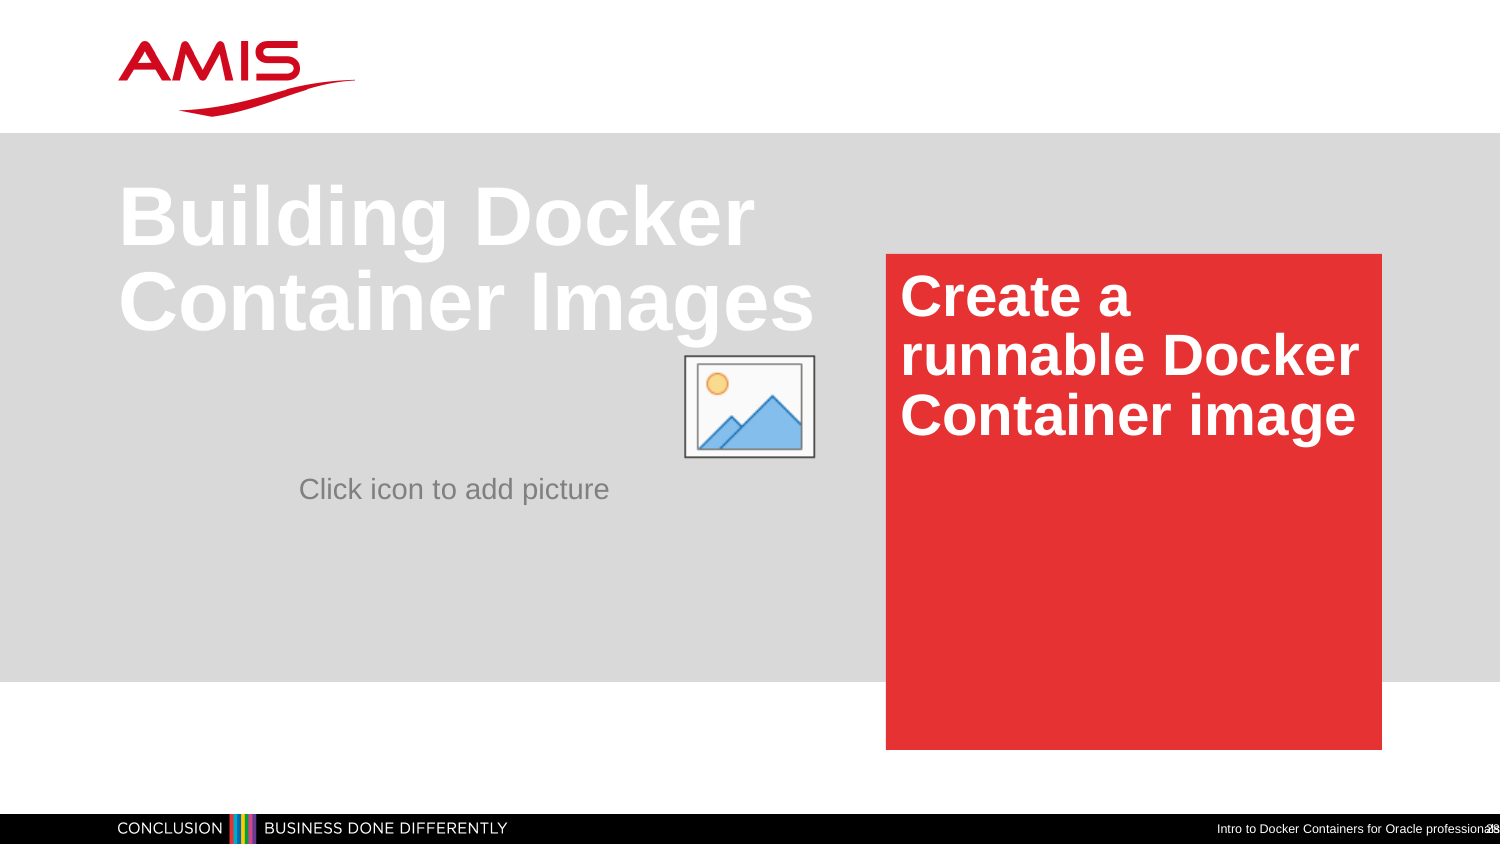

Building Docker Container Images
# Create a runnable Docker Container image
Intro to Docker Containers for Oracle professionals
28